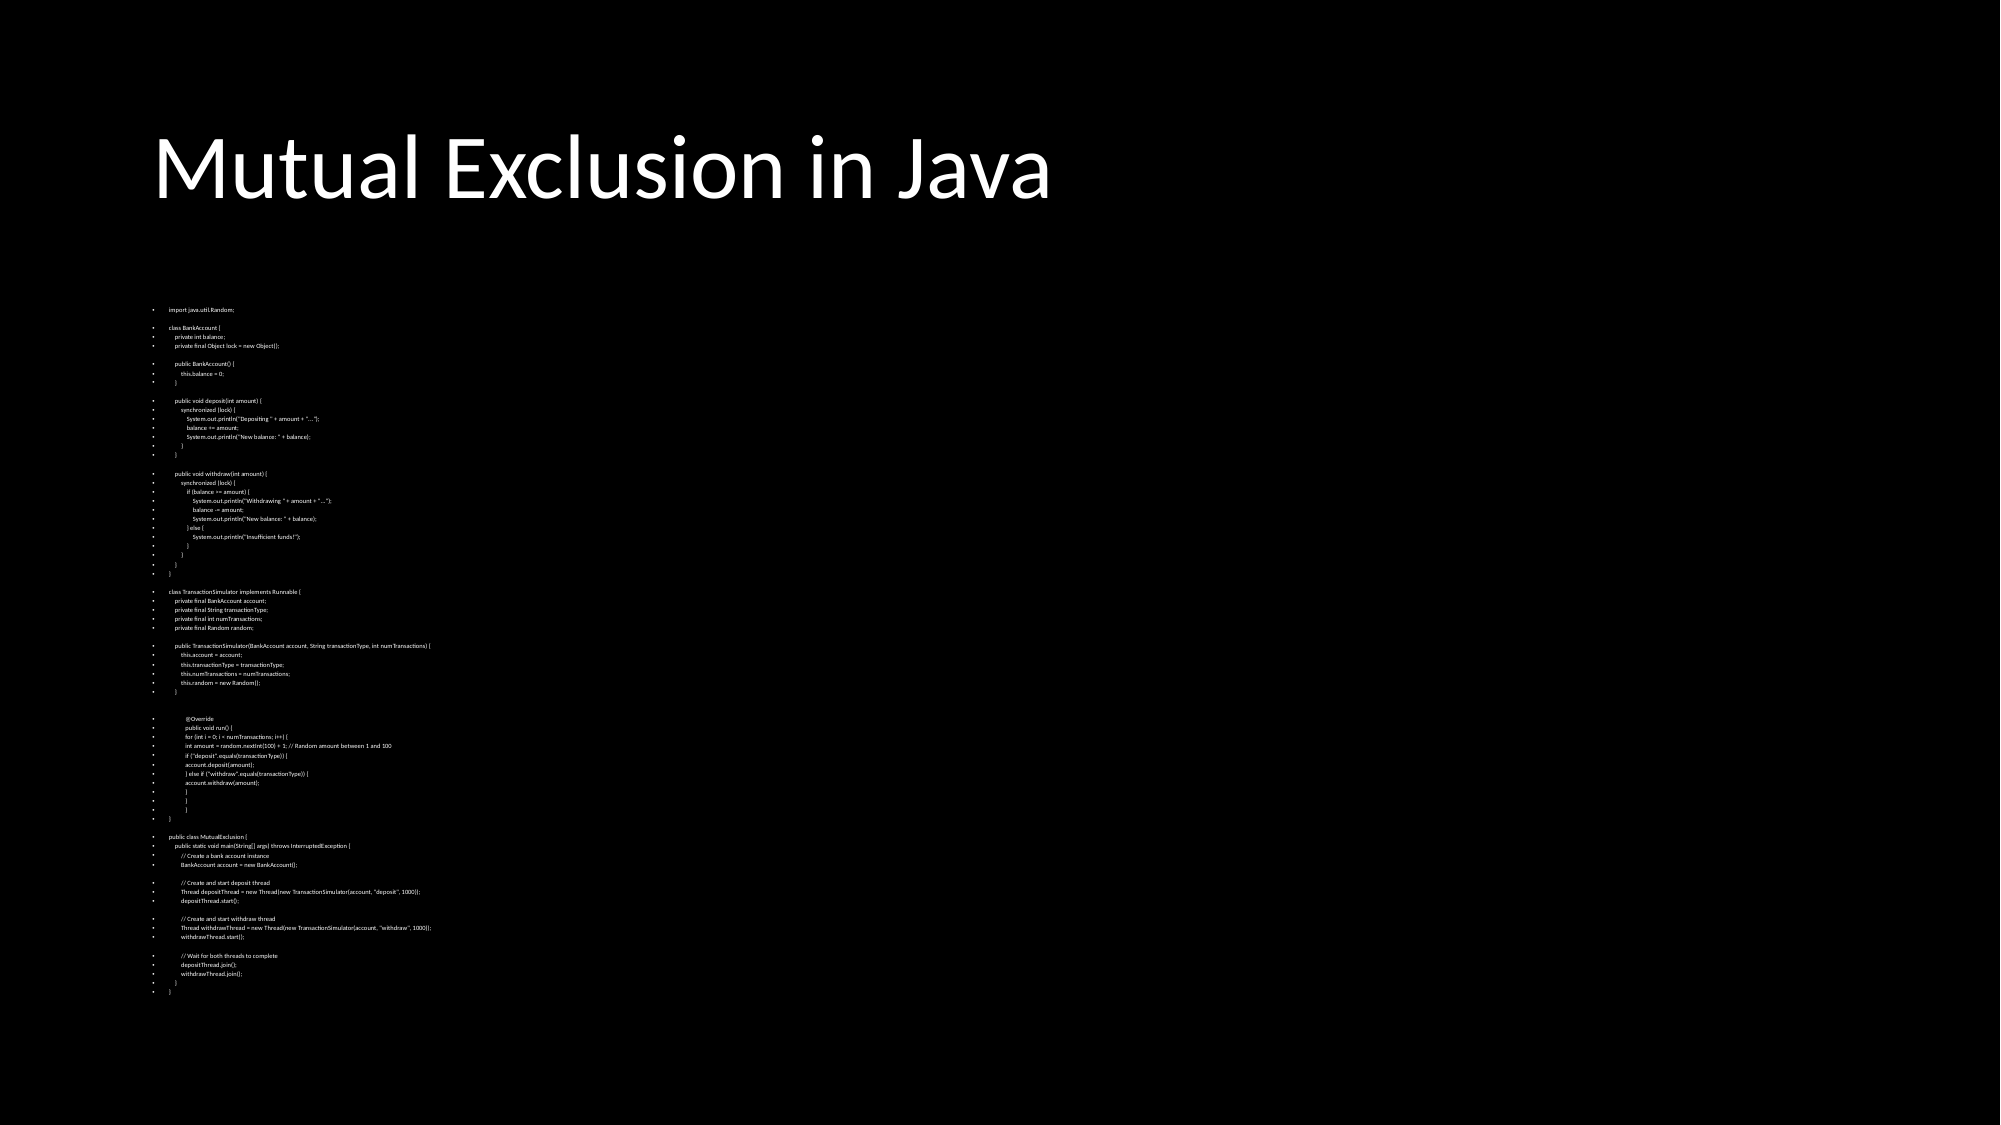

# Mutual Exclusion in Java
import java.util.Random;

class BankAccount {
    private int balance;
    private final Object lock = new Object();

    public BankAccount() {
        this.balance = 0;
    }

    public void deposit(int amount) {
        synchronized (lock) {
            System.out.println("Depositing " + amount + "...");
            balance += amount;
            System.out.println("New balance: " + balance);
        }
    }

    public void withdraw(int amount) {
        synchronized (lock) {
            if (balance >= amount) {
                System.out.println("Withdrawing " + amount + "...");
                balance -= amount;
                System.out.println("New balance: " + balance);
            } else {
                System.out.println("Insufficient funds!");
            }
        }
    }
}

class TransactionSimulator implements Runnable {
    private final BankAccount account;
    private final String transactionType;
    private final int numTransactions;
    private final Random random;

    public TransactionSimulator(BankAccount account, String transactionType, int numTransactions) {
        this.account = account;
        this.transactionType = transactionType;
        this.numTransactions = numTransactions;
        this.random = new Random();
    }

	@Override
	public void run() {
		for (int i = 0; i < numTransactions; i++) {
			int amount = random.nextInt(100) + 1; // Random amount between 1 and 100
			if ("deposit".equals(transactionType)) {
				account.deposit(amount);
			} else if ("withdraw".equals(transactionType)) {
				account.withdraw(amount);
			}
		}
	}
}

public class MutualExclusion {
    public static void main(String[] args) throws InterruptedException {
        // Create a bank account instance
        BankAccount account = new BankAccount();

        // Create and start deposit thread
        Thread depositThread = new Thread(new TransactionSimulator(account, "deposit", 1000));
        depositThread.start();

        // Create and start withdraw thread
        Thread withdrawThread = new Thread(new TransactionSimulator(account, "withdraw", 1000));
        withdrawThread.start();

        // Wait for both threads to complete
        depositThread.join();
        withdrawThread.join();
    }
}